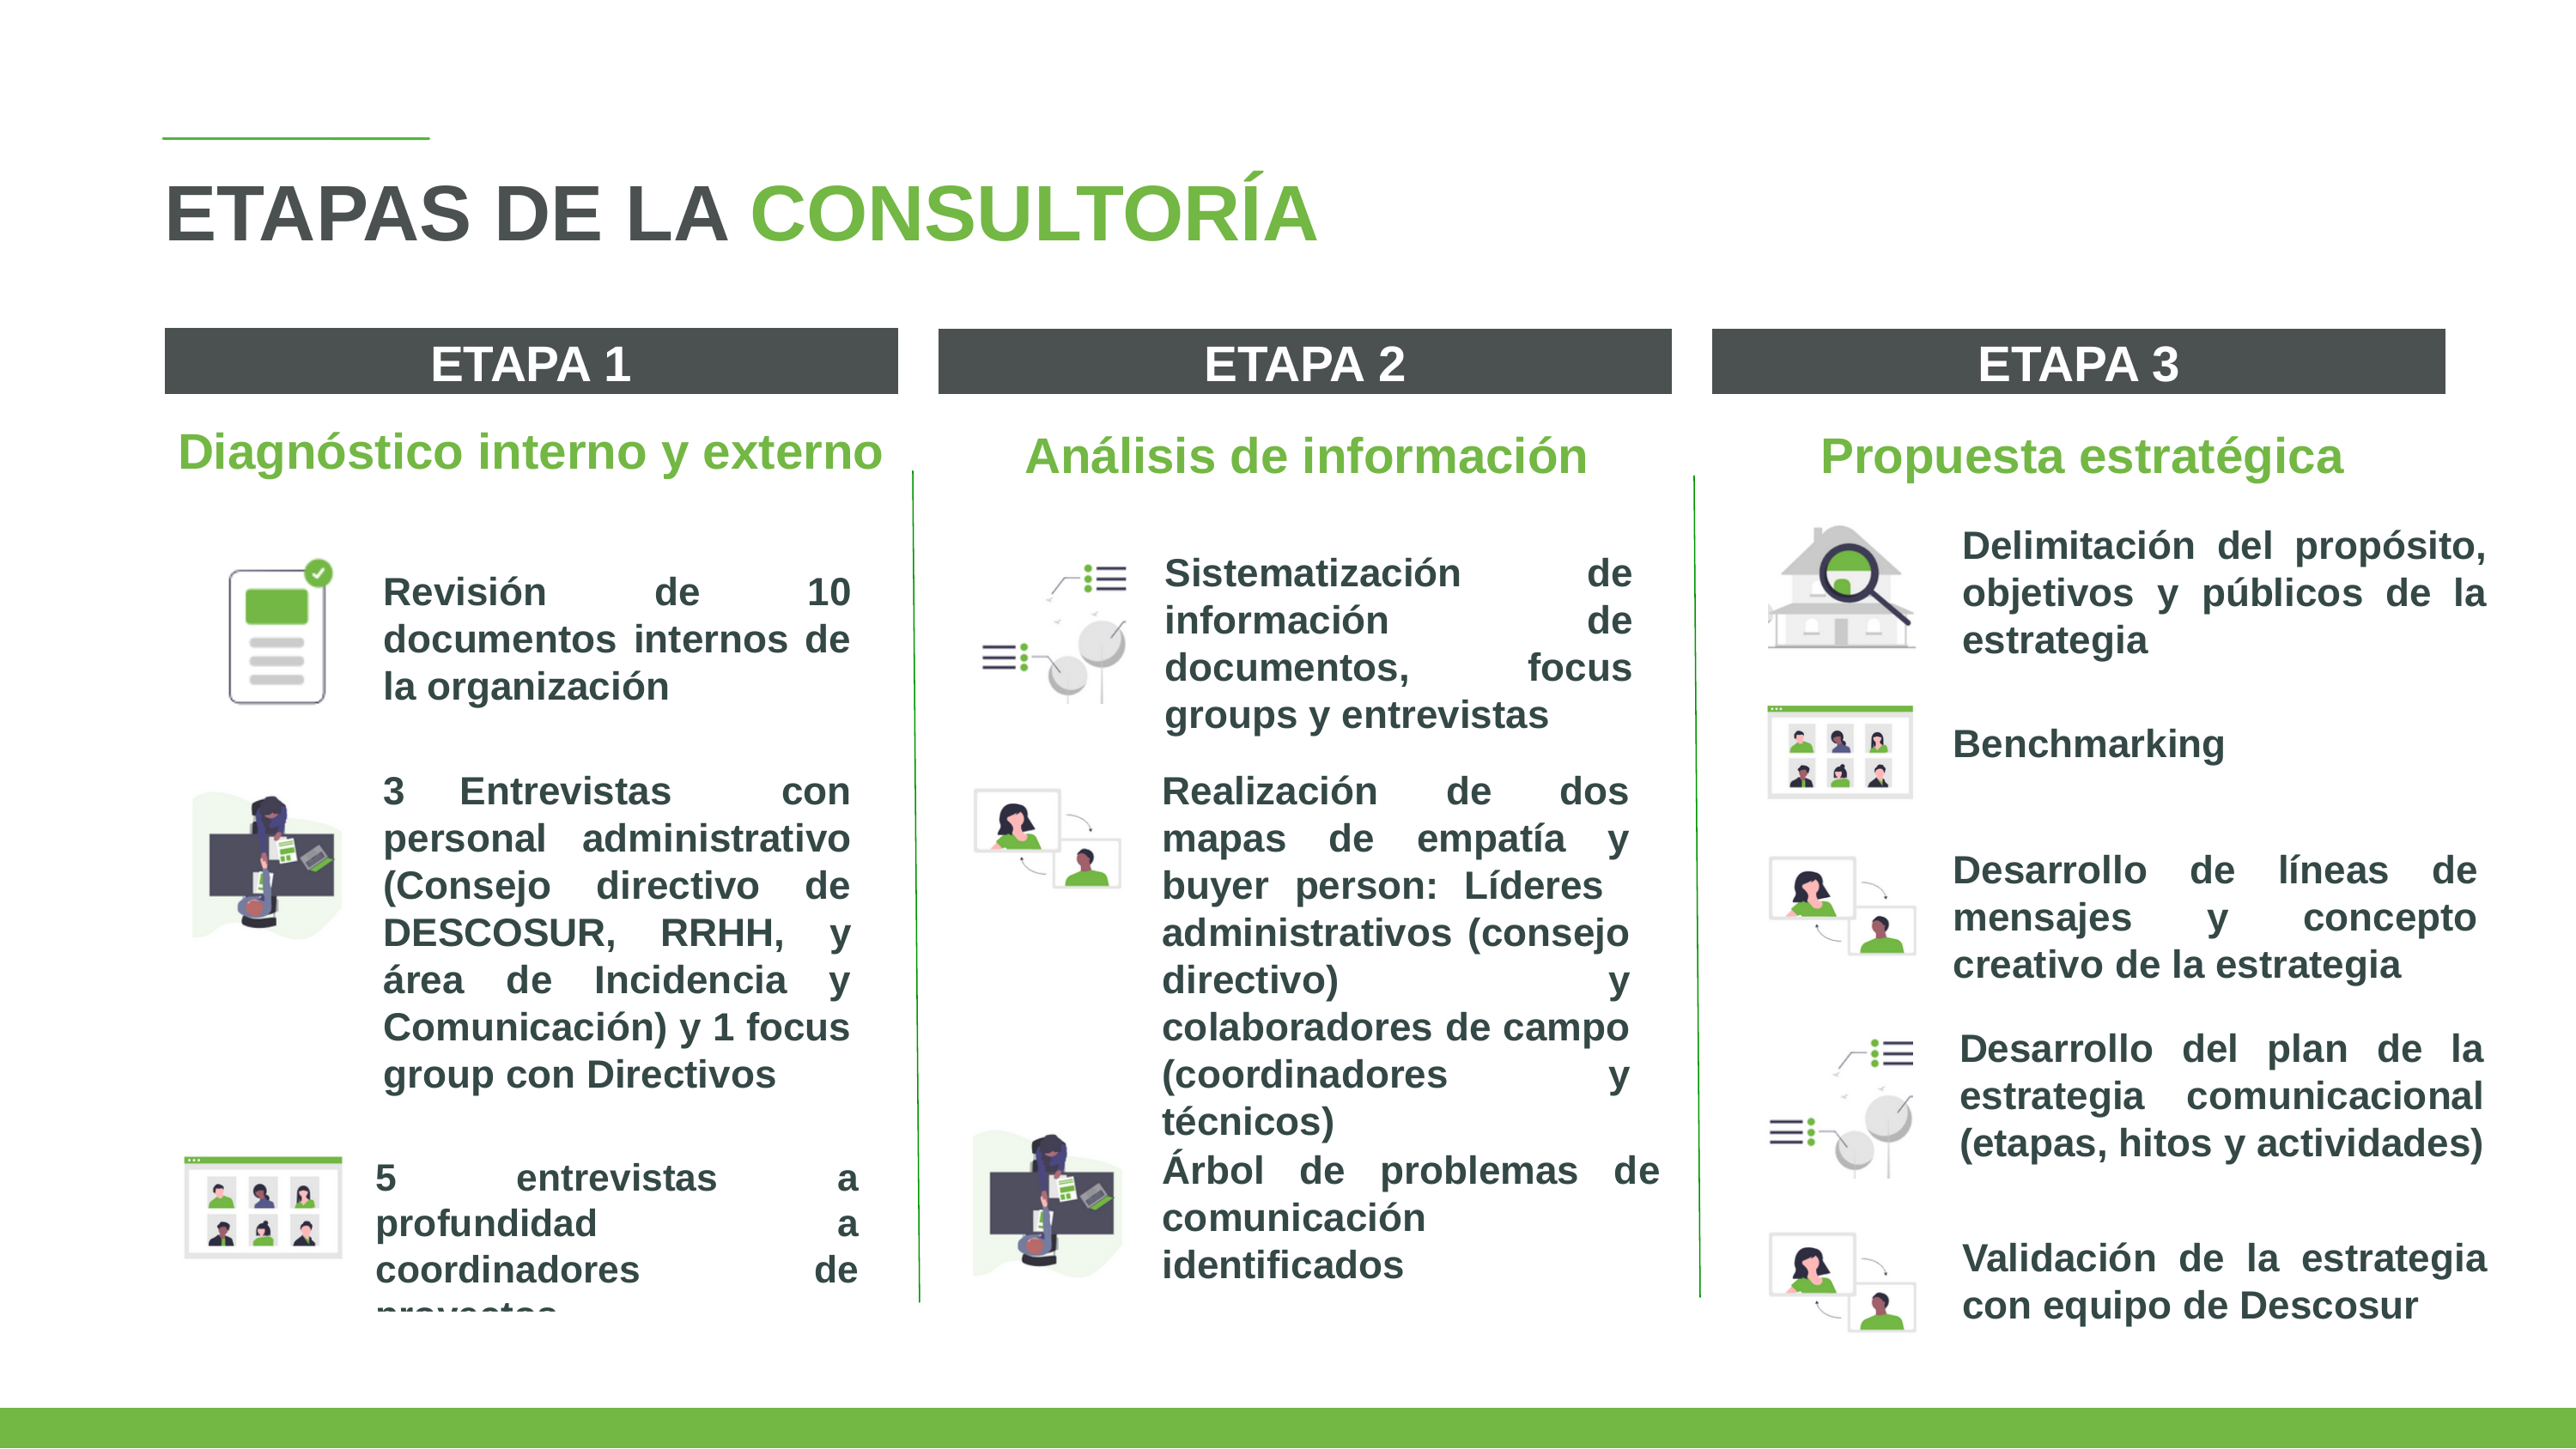

ETAPAS DE LA CONSULTORÍA
ETAPA 1
ETAPA 2
ETAPA 3

Diagnóstico interno y externo
Análisis de información
Propuesta estratégica

Delimitación del propósito, objetivos y públicos de la estrategia
Sistematización de información de documentos, focus groups y entrevistas

Revisión de 10 documentos internos de la organización

Benchmarking
3 Entrevistas  con personal administrativo (Consejo directivo de DESCOSUR, RRHH, y área de Incidencia y Comunicación) y 1 focus group con Directivos
Realización de dos mapas de empatía y buyer person: Líderes  administrativos (consejo directivo) y colaboradores de campo (coordinadores y técnicos)

Desarrollo de líneas de mensajes y concepto creativo de la estrategia

Desarrollo del plan de la estrategia comunicacional (etapas, hitos y actividades)

Árbol de problemas de comunicación identificados

5 entrevistas a profundidad a coordinadores de proyectos

Validación de la estrategia con equipo de Descosur

180 DEGREES CONSULTING
‹#›